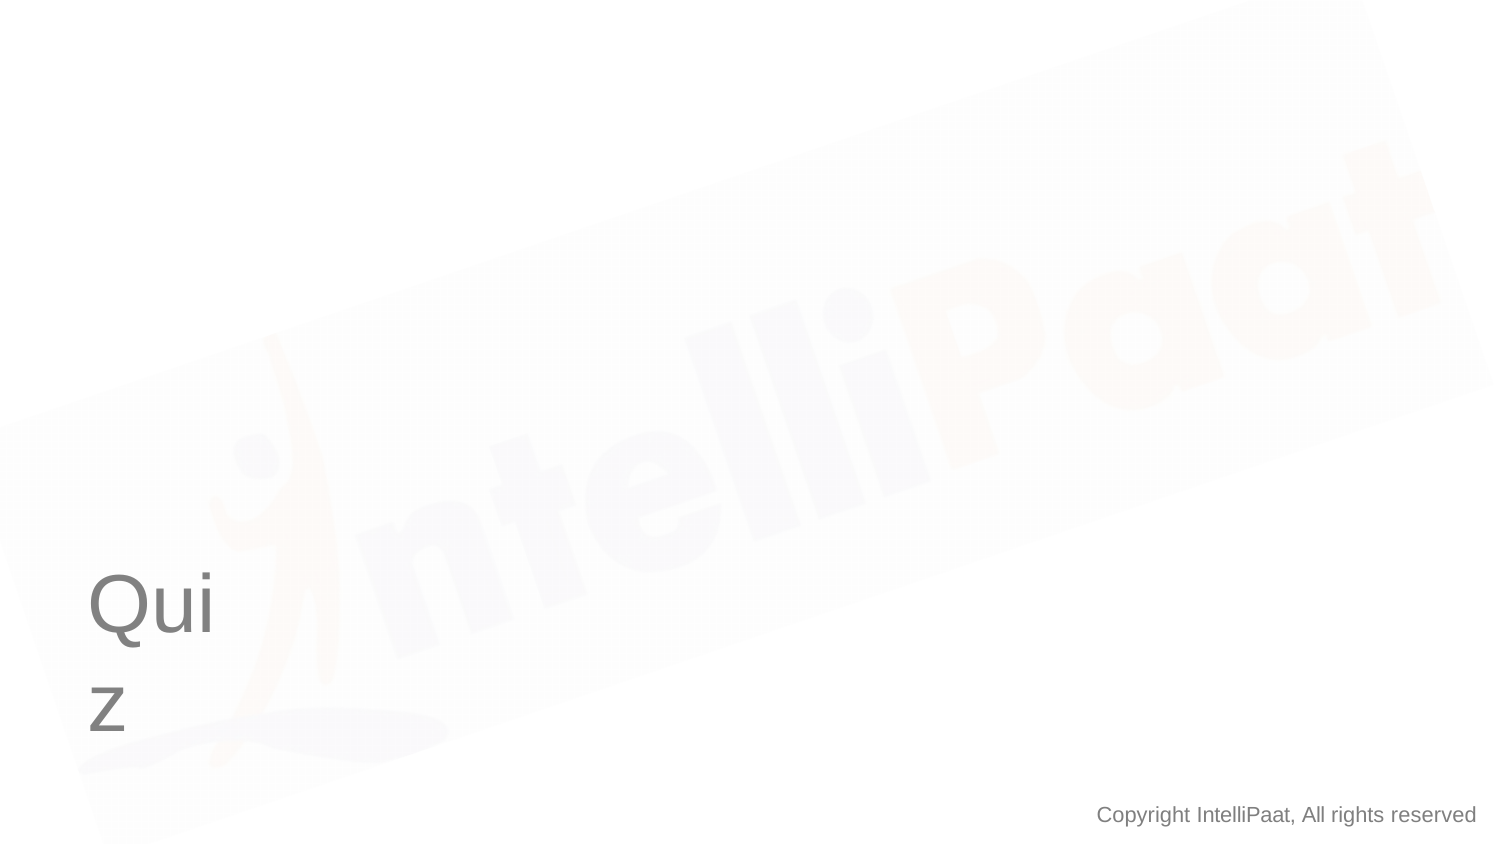

# Quiz
Copyright IntelliPaat, All rights reserved